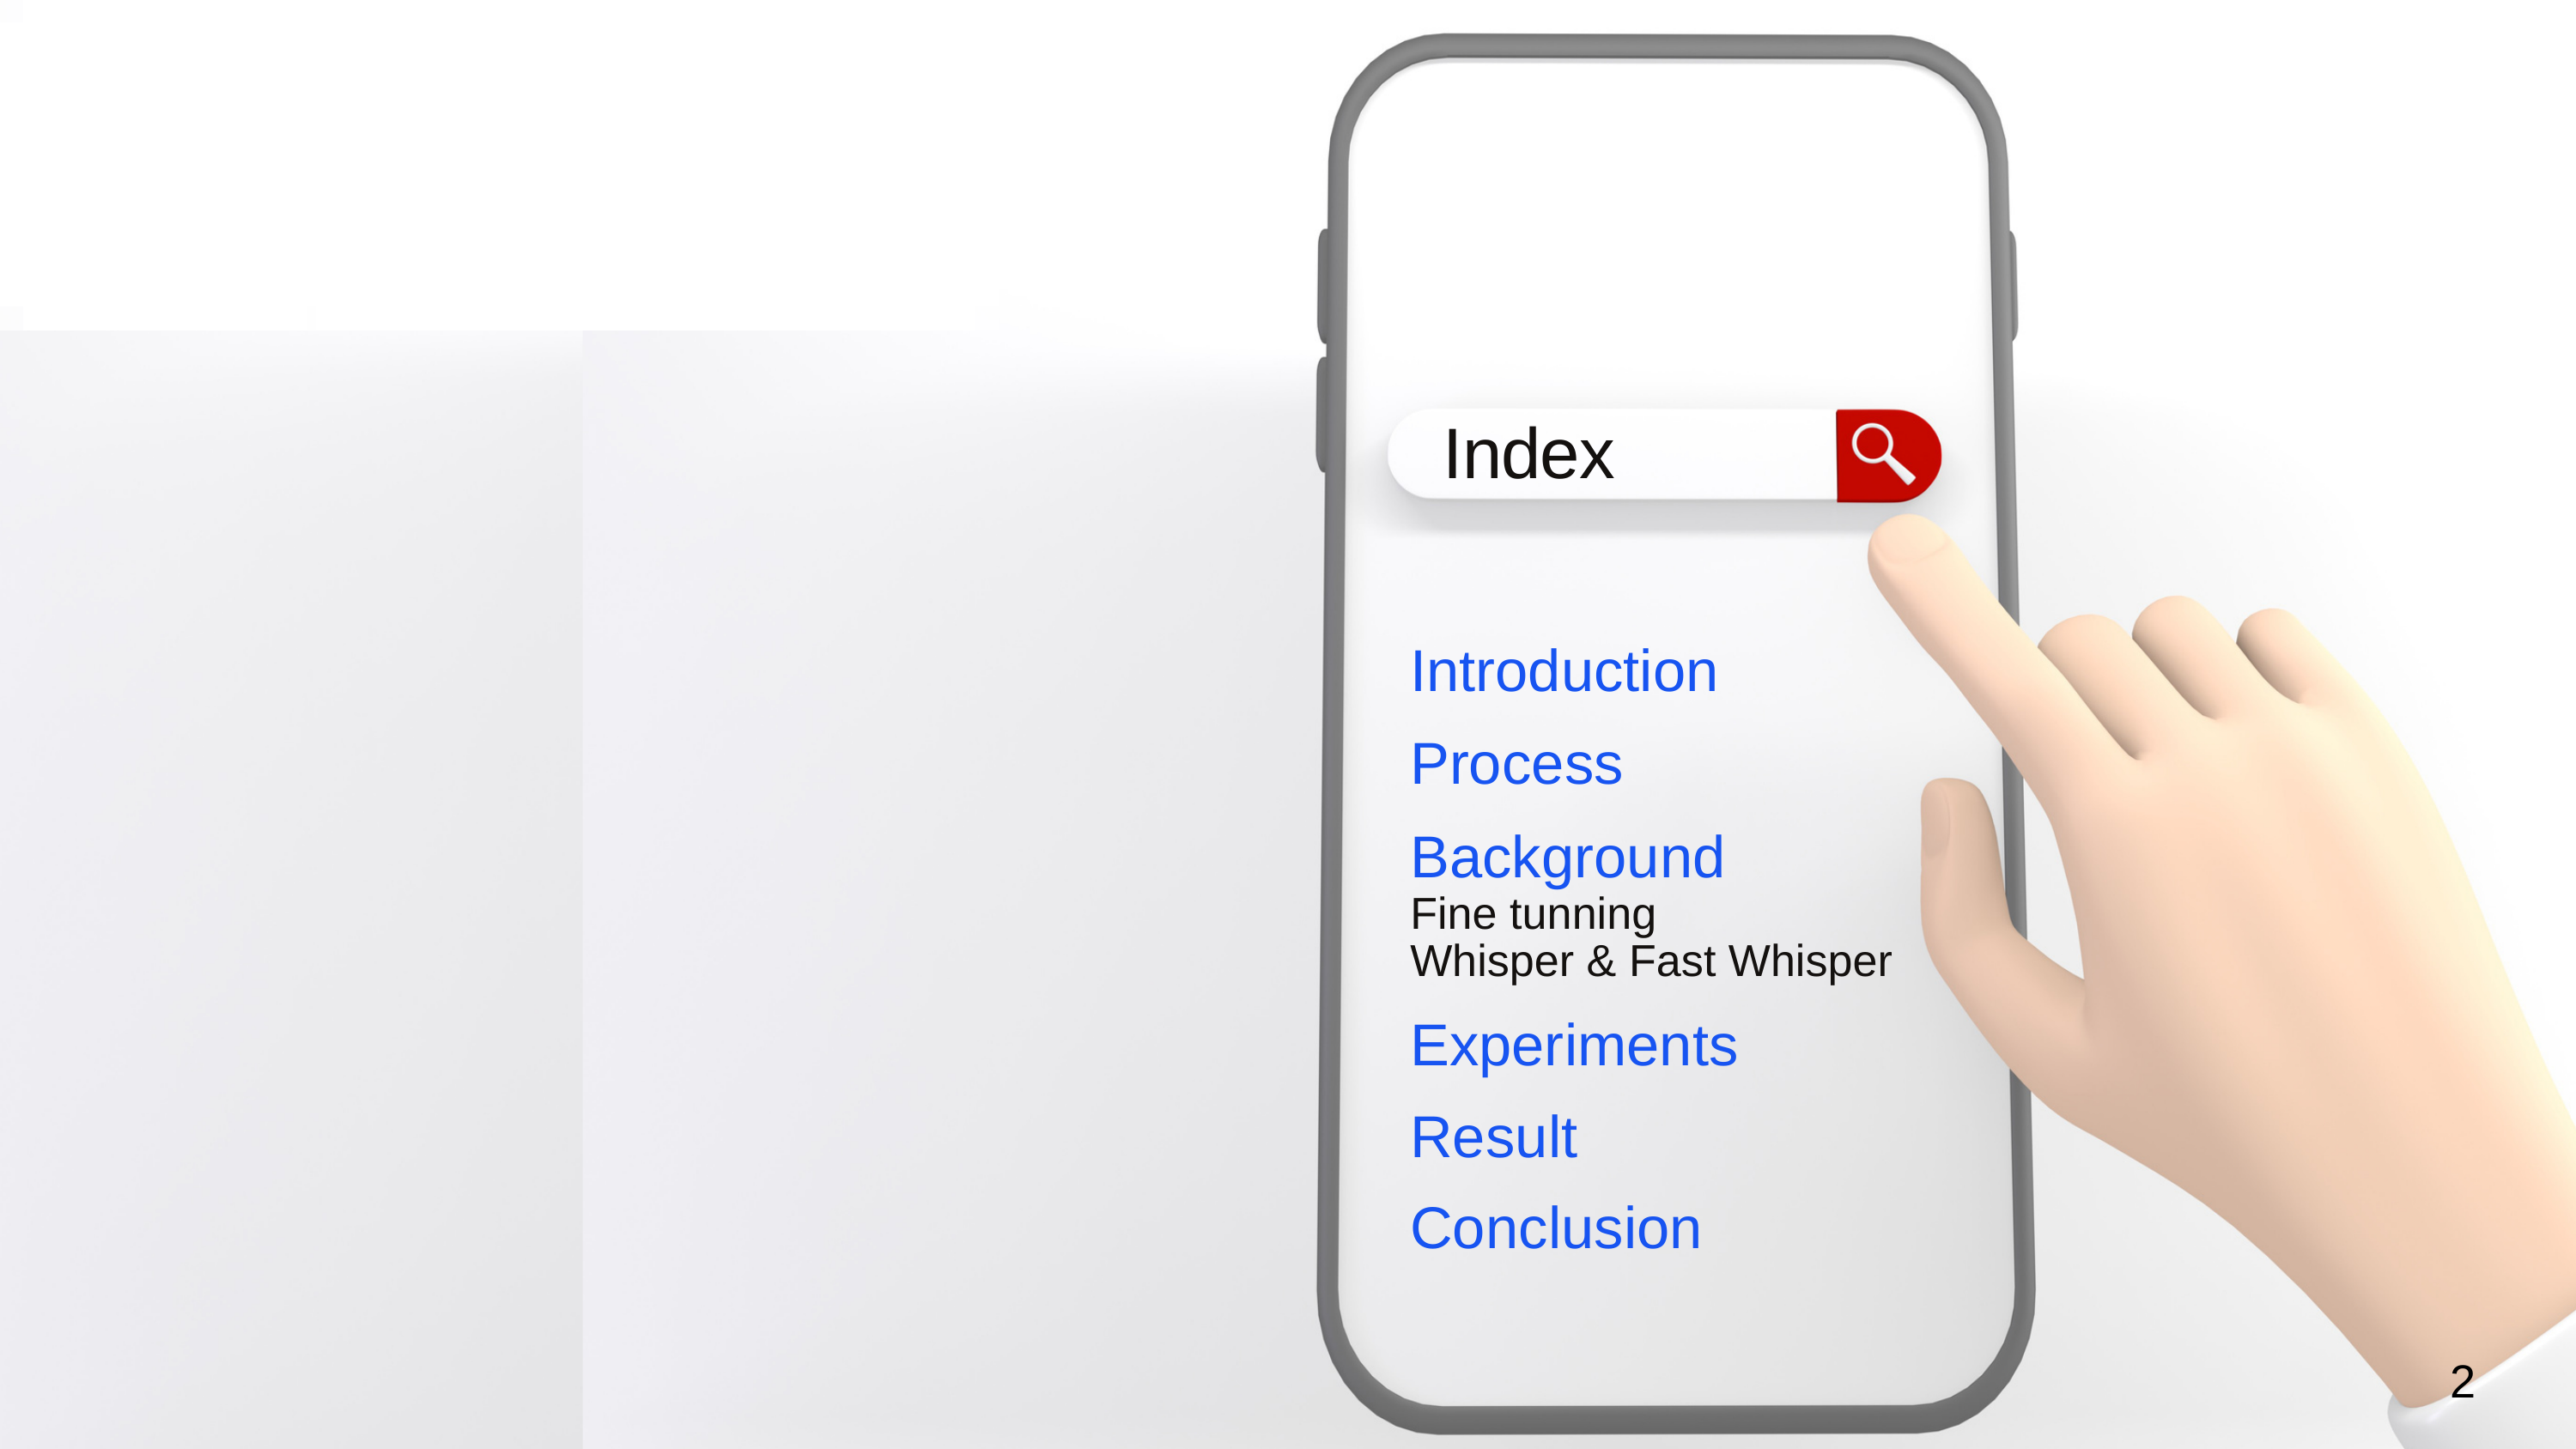

Index
Introduction
Process
Background
Fine tunning
Whisper & Fast Whisper
Experiments
Result
Conclusion
2